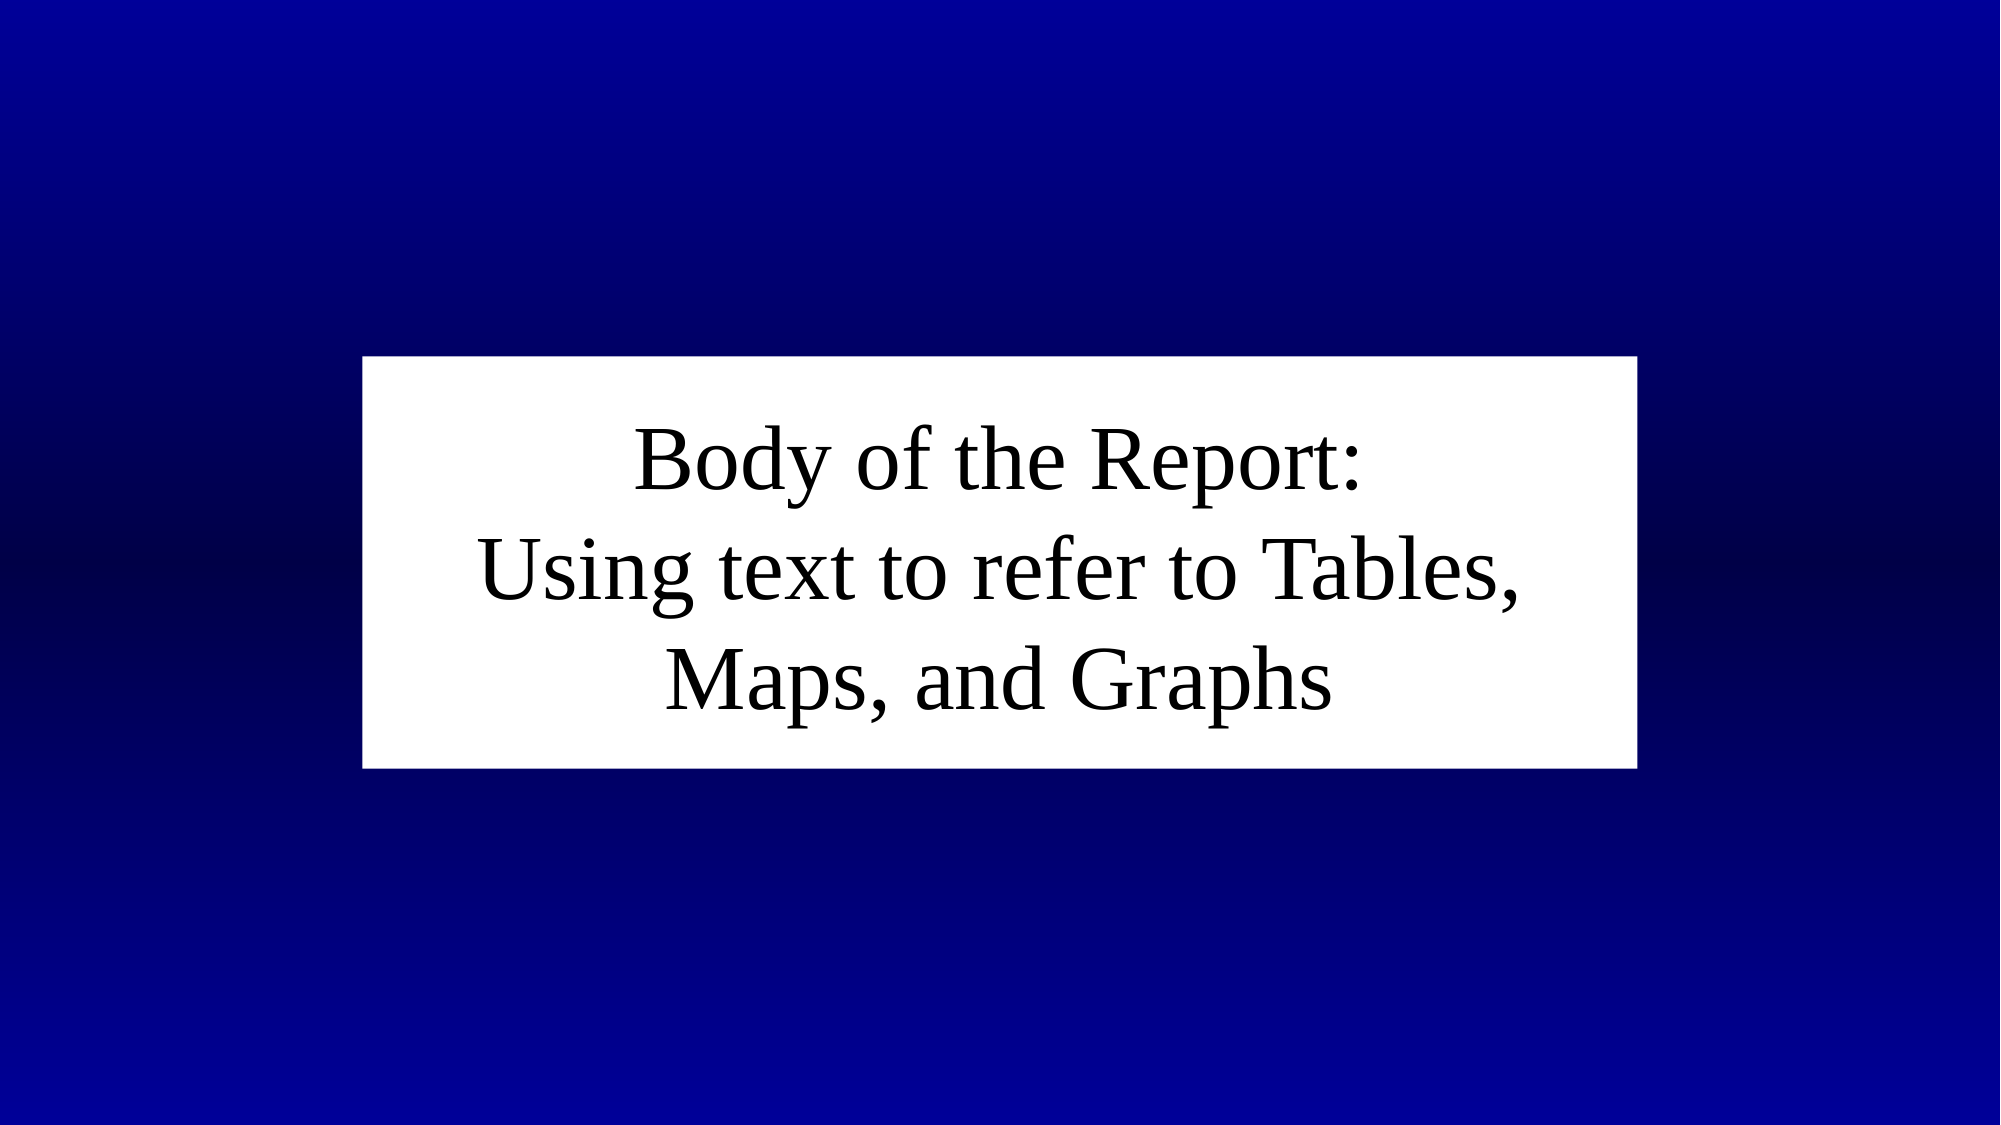

# Body of the Report: Using text to refer to Tables, Maps, and Graphs